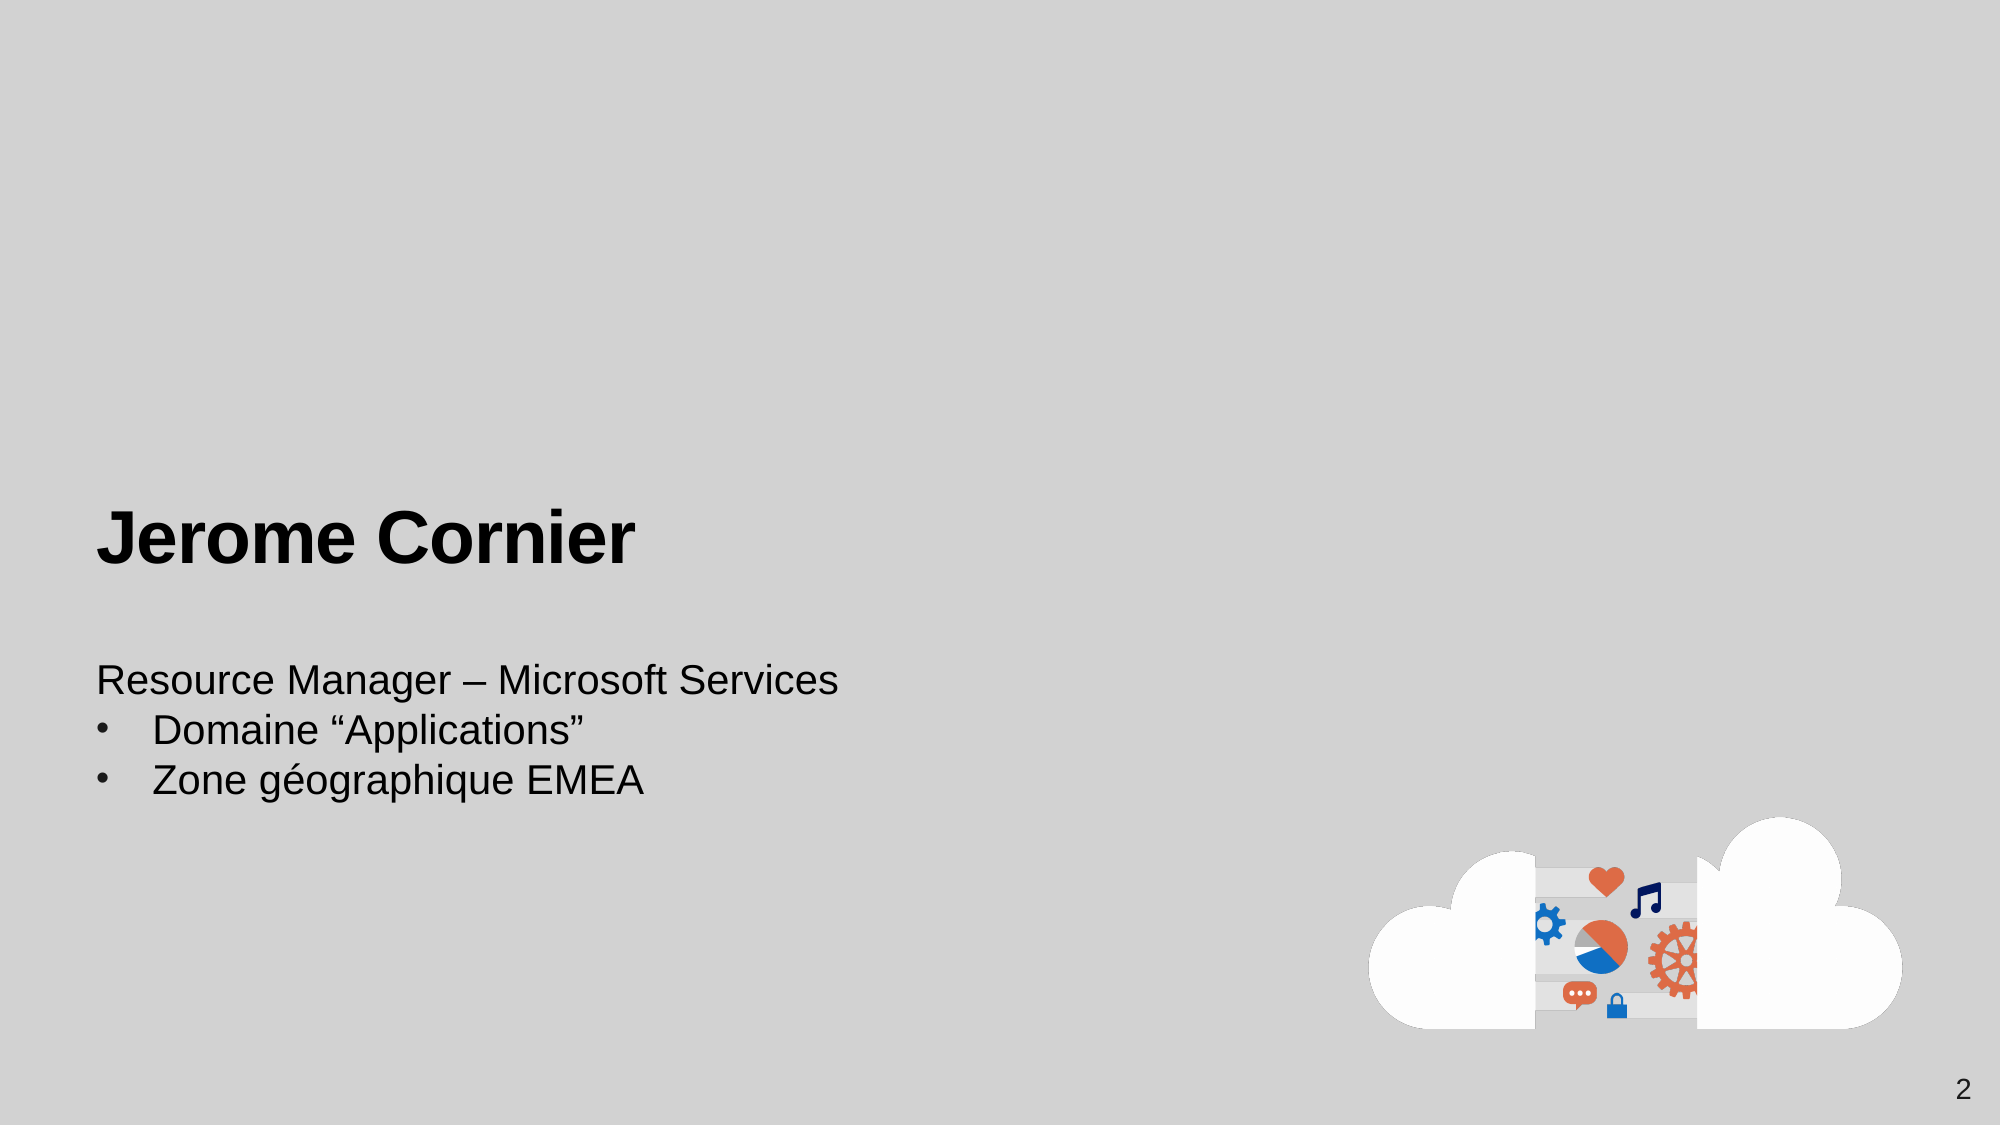

# Jerome Cornier
Resource Manager – Microsoft Services
Domaine “Applications”
Zone géographique EMEA
2